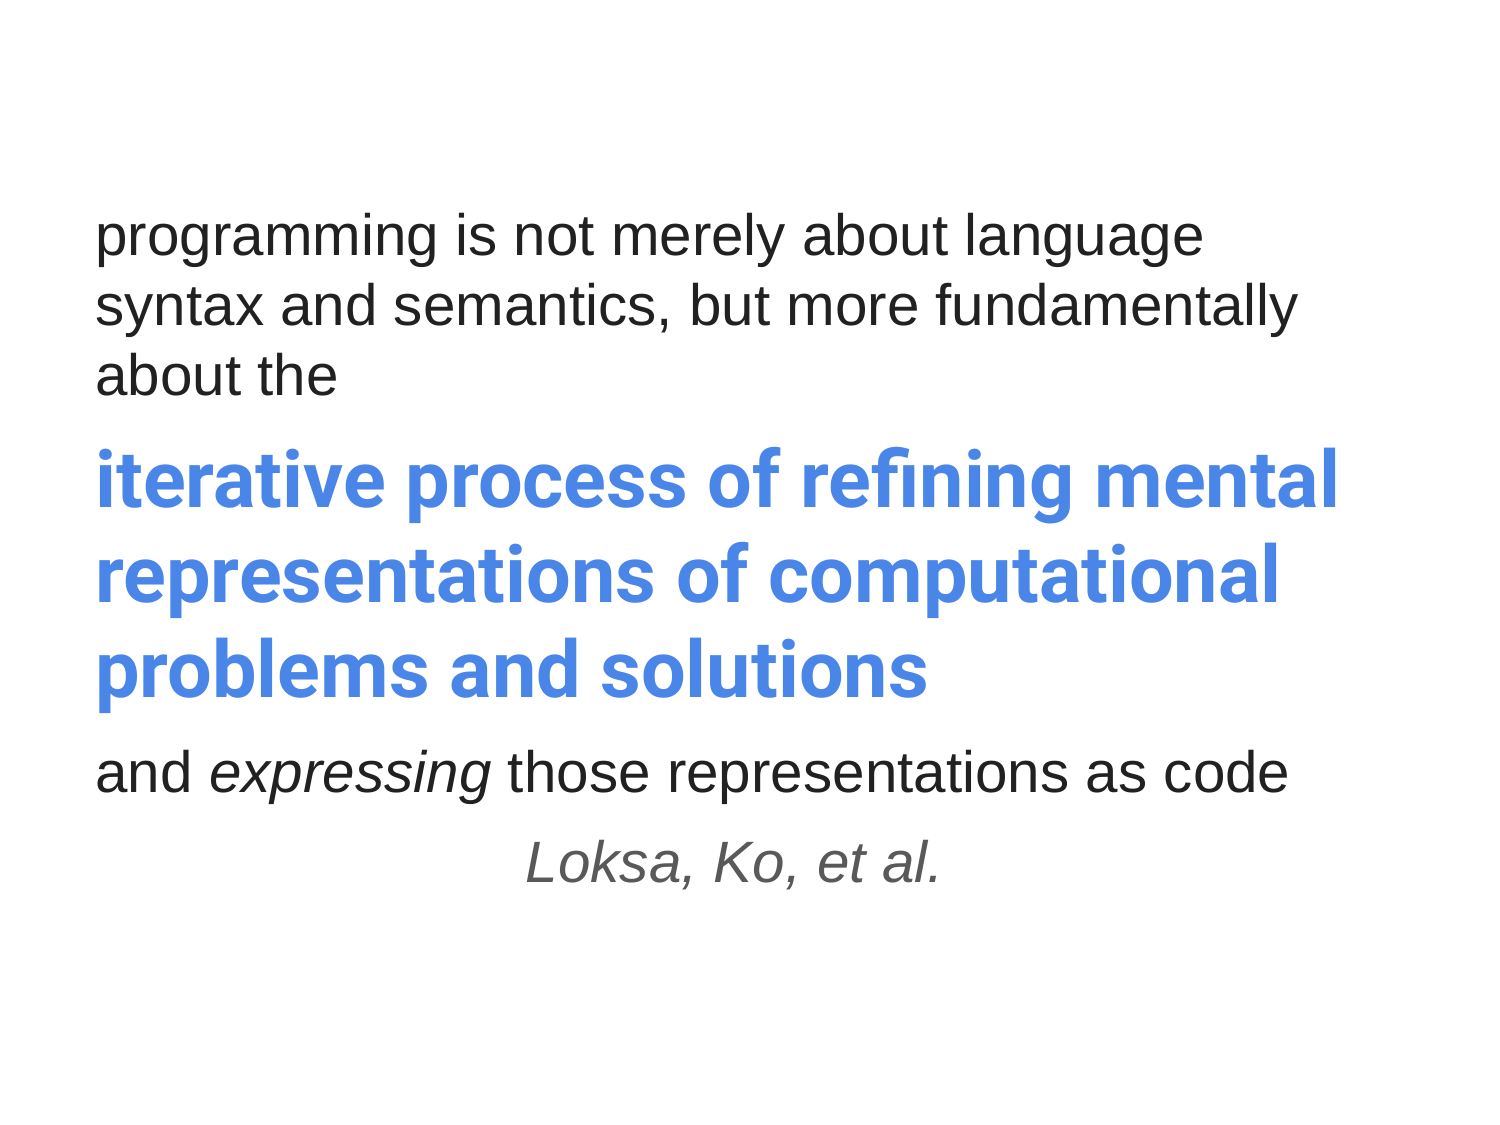

# programming is not merely about language syntax and semantics, but more fundamentally about the
iterative process of refining mental representations of computational problems and solutions
and expressing those representations as code
Loksa, Ko, et al.